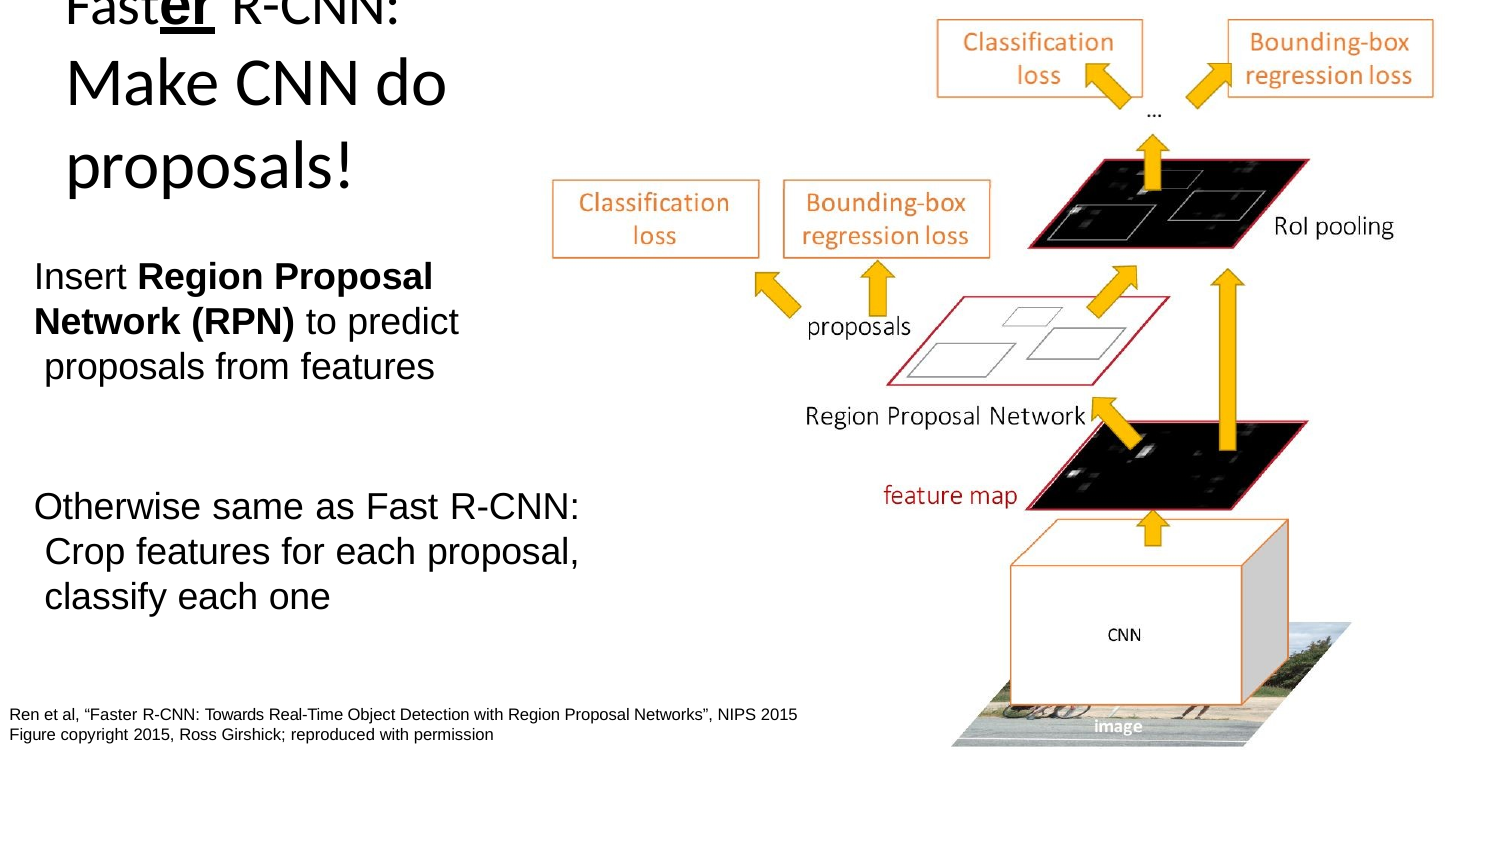

# Faster R-CNN:
Make CNN do proposals!
Insert Region Proposal  Network (RPN) to predict  proposals from features

Otherwise same as Fast R-CNN:  Crop features for each proposal,  classify each one
Ren et al, “Faster R-CNN: Towards Real-Time Object Detection with Region Proposal Networks”, NIPS 2015  Figure copyright 2015, Ross Girshick; reproduced with permission
May 14, 2019